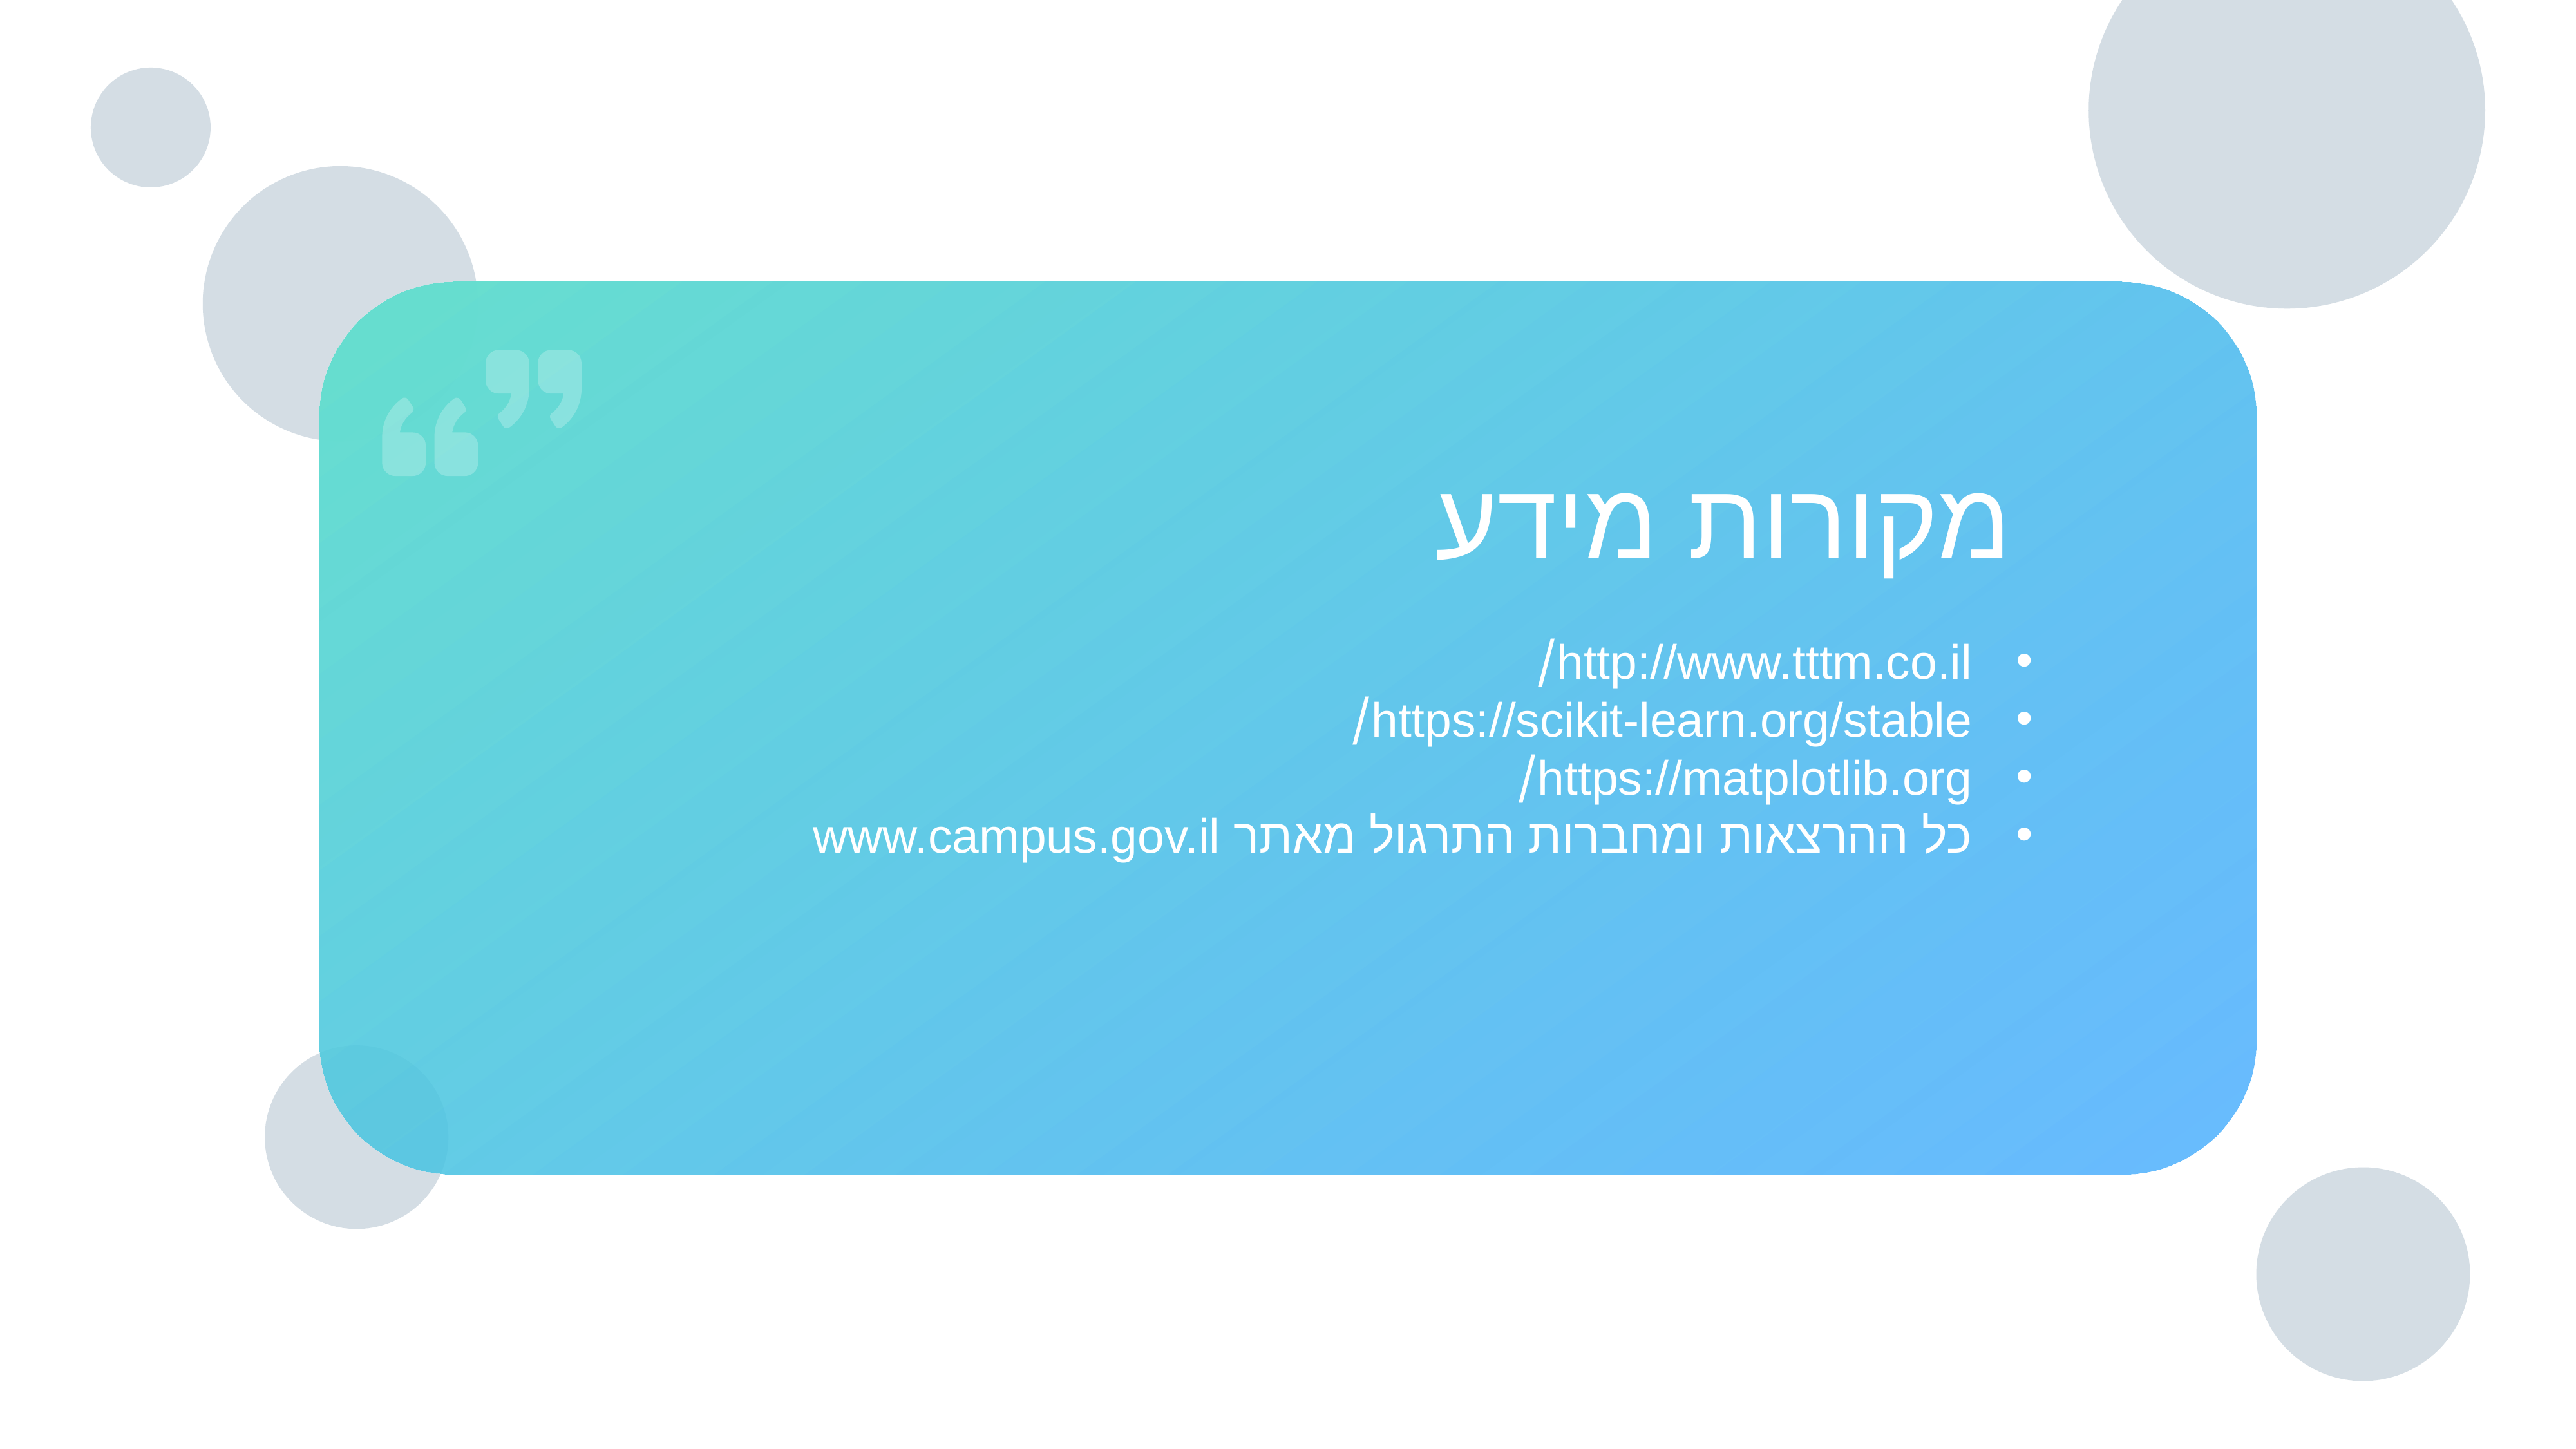

מקורות מידע
http://www.tttm.co.il/
https://scikit-learn.org/stable/
https://matplotlib.org/
כל ההרצאות ומחברות התרגול מאתר www.campus.gov.il